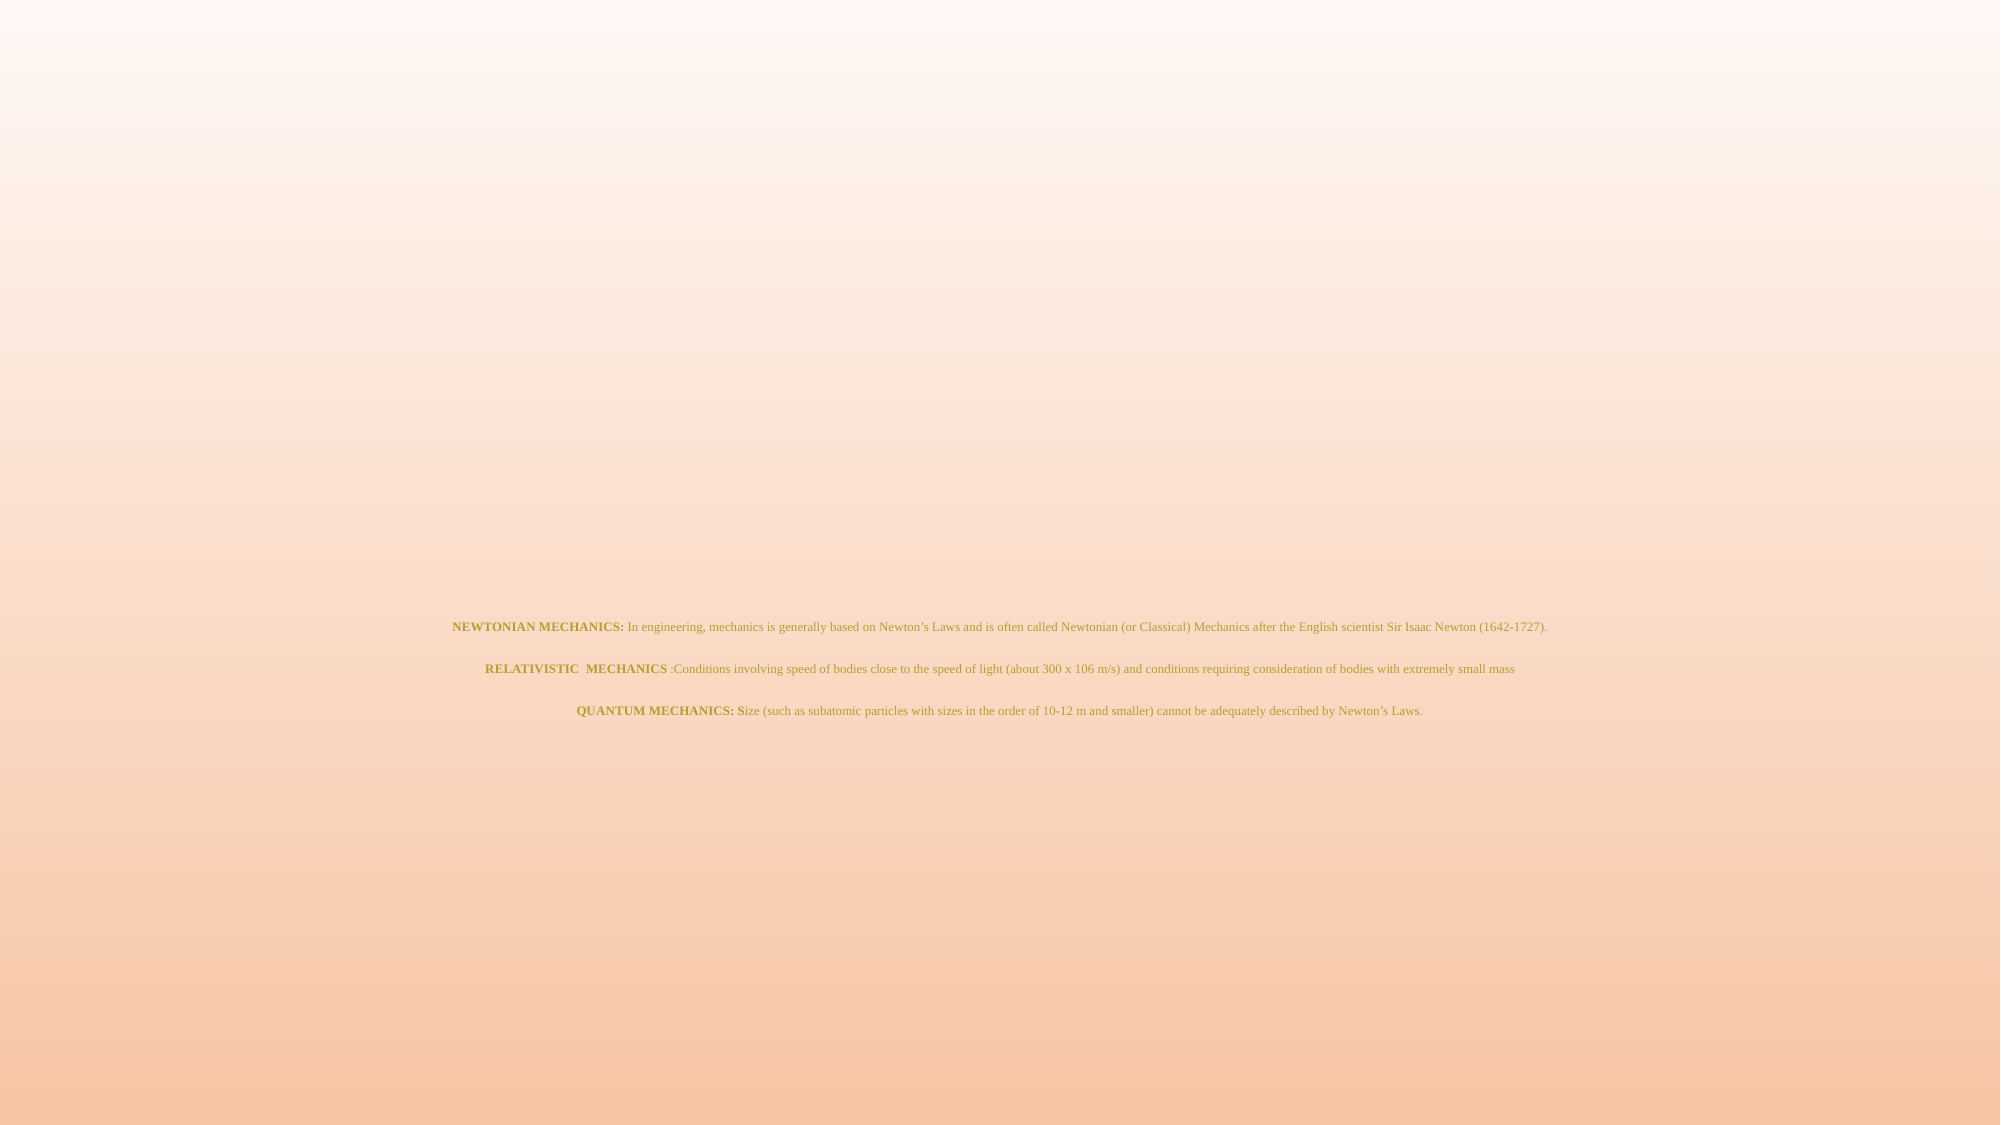

# NEWTONIAN MECHANICS: In engineering, mechanics is generally based on Newton’s Laws and is often called Newtonian (or Classical) Mechanics after the English scientist Sir Isaac Newton (1642-1727). RELATIVISTIC  MECHANICS :Conditions involving speed of bodies close to the speed of light (about 300 x 106 m/s) and conditions requiring consideration of bodies with extremely small mass QUANTUM MECHANICS: Size (such as subatomic particles with sizes in the order of 10-12 m and smaller) cannot be adequately described by Newton’s Laws.